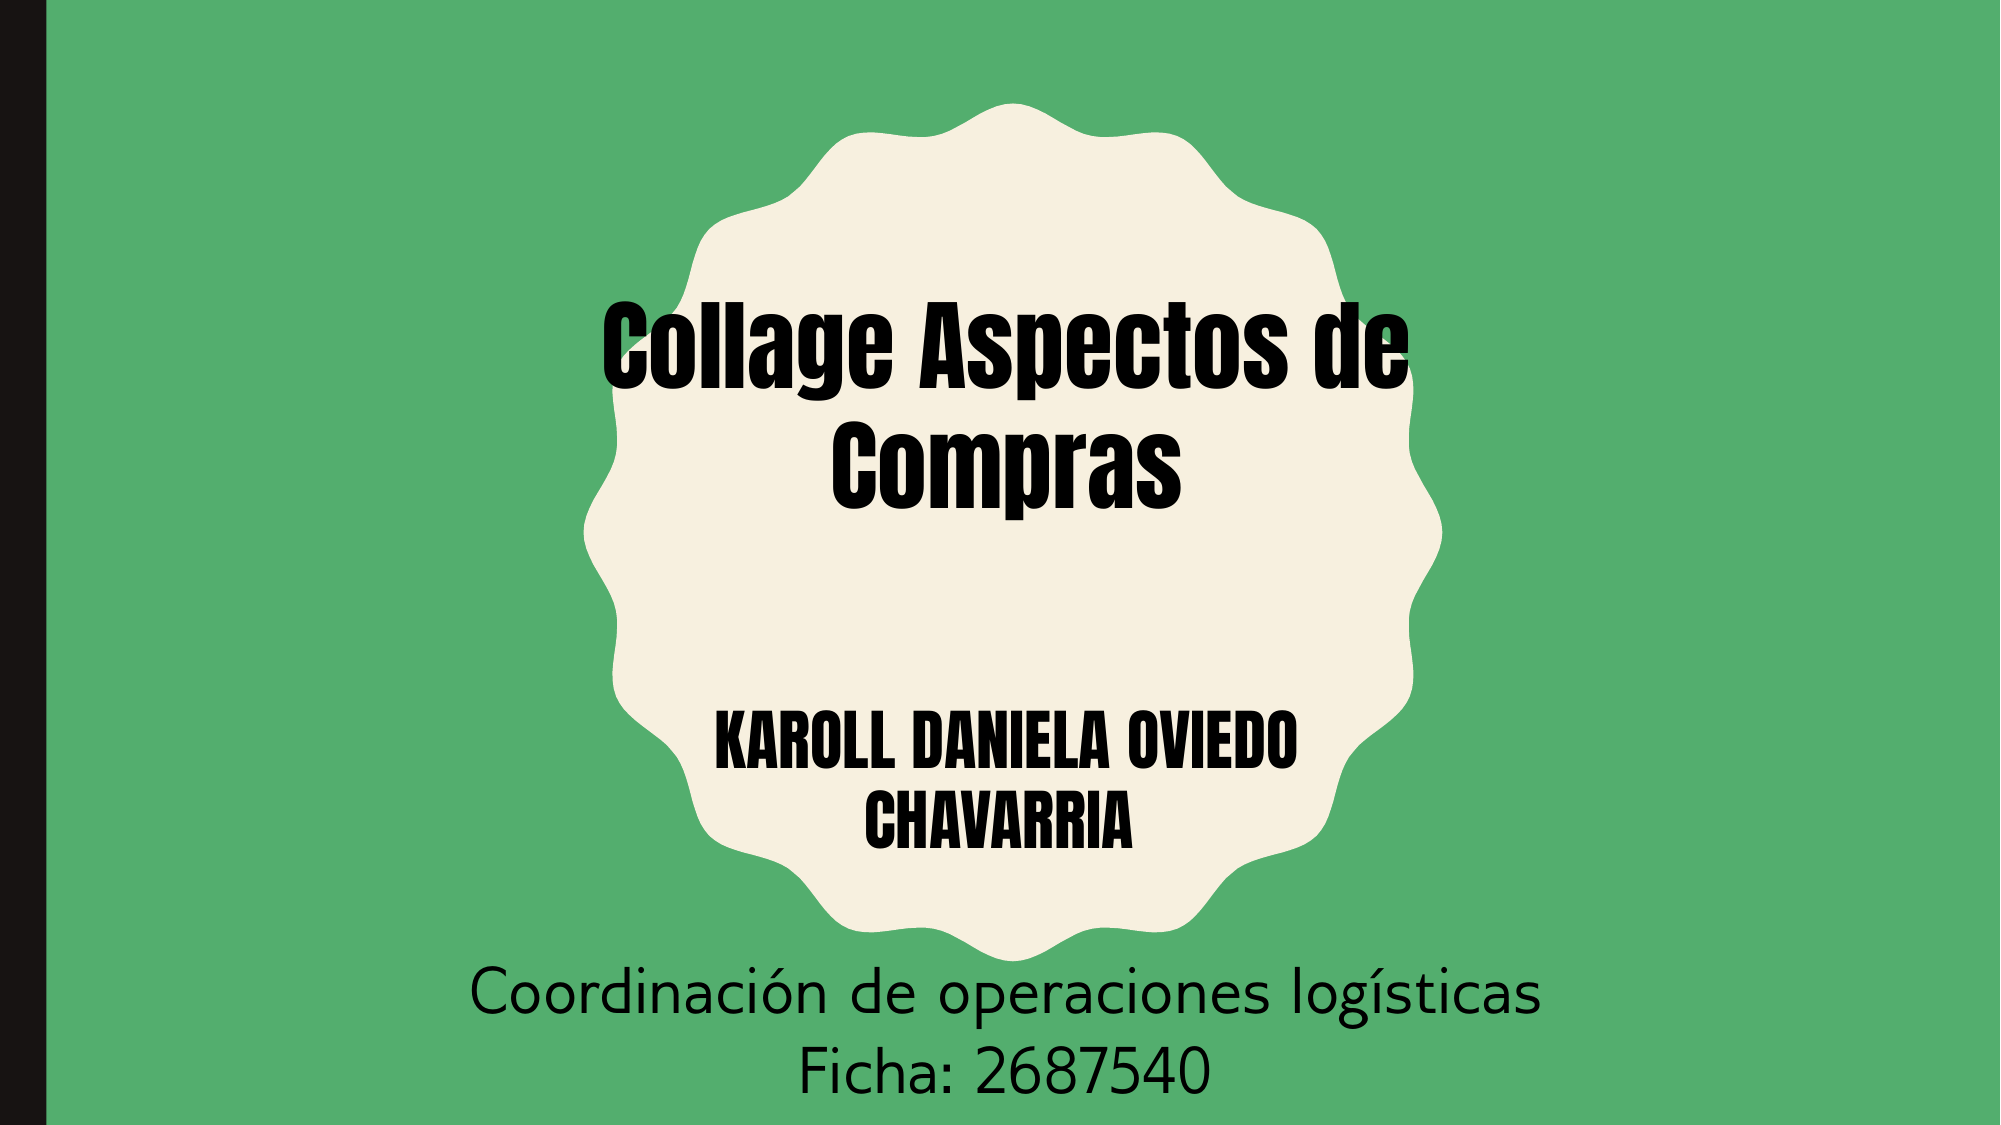

Collage Aspectos de Compras
KAROLL DANIELA OVIEDO CHAVARRIA
Coordinación de operaciones logísticas
Ficha: 2687540